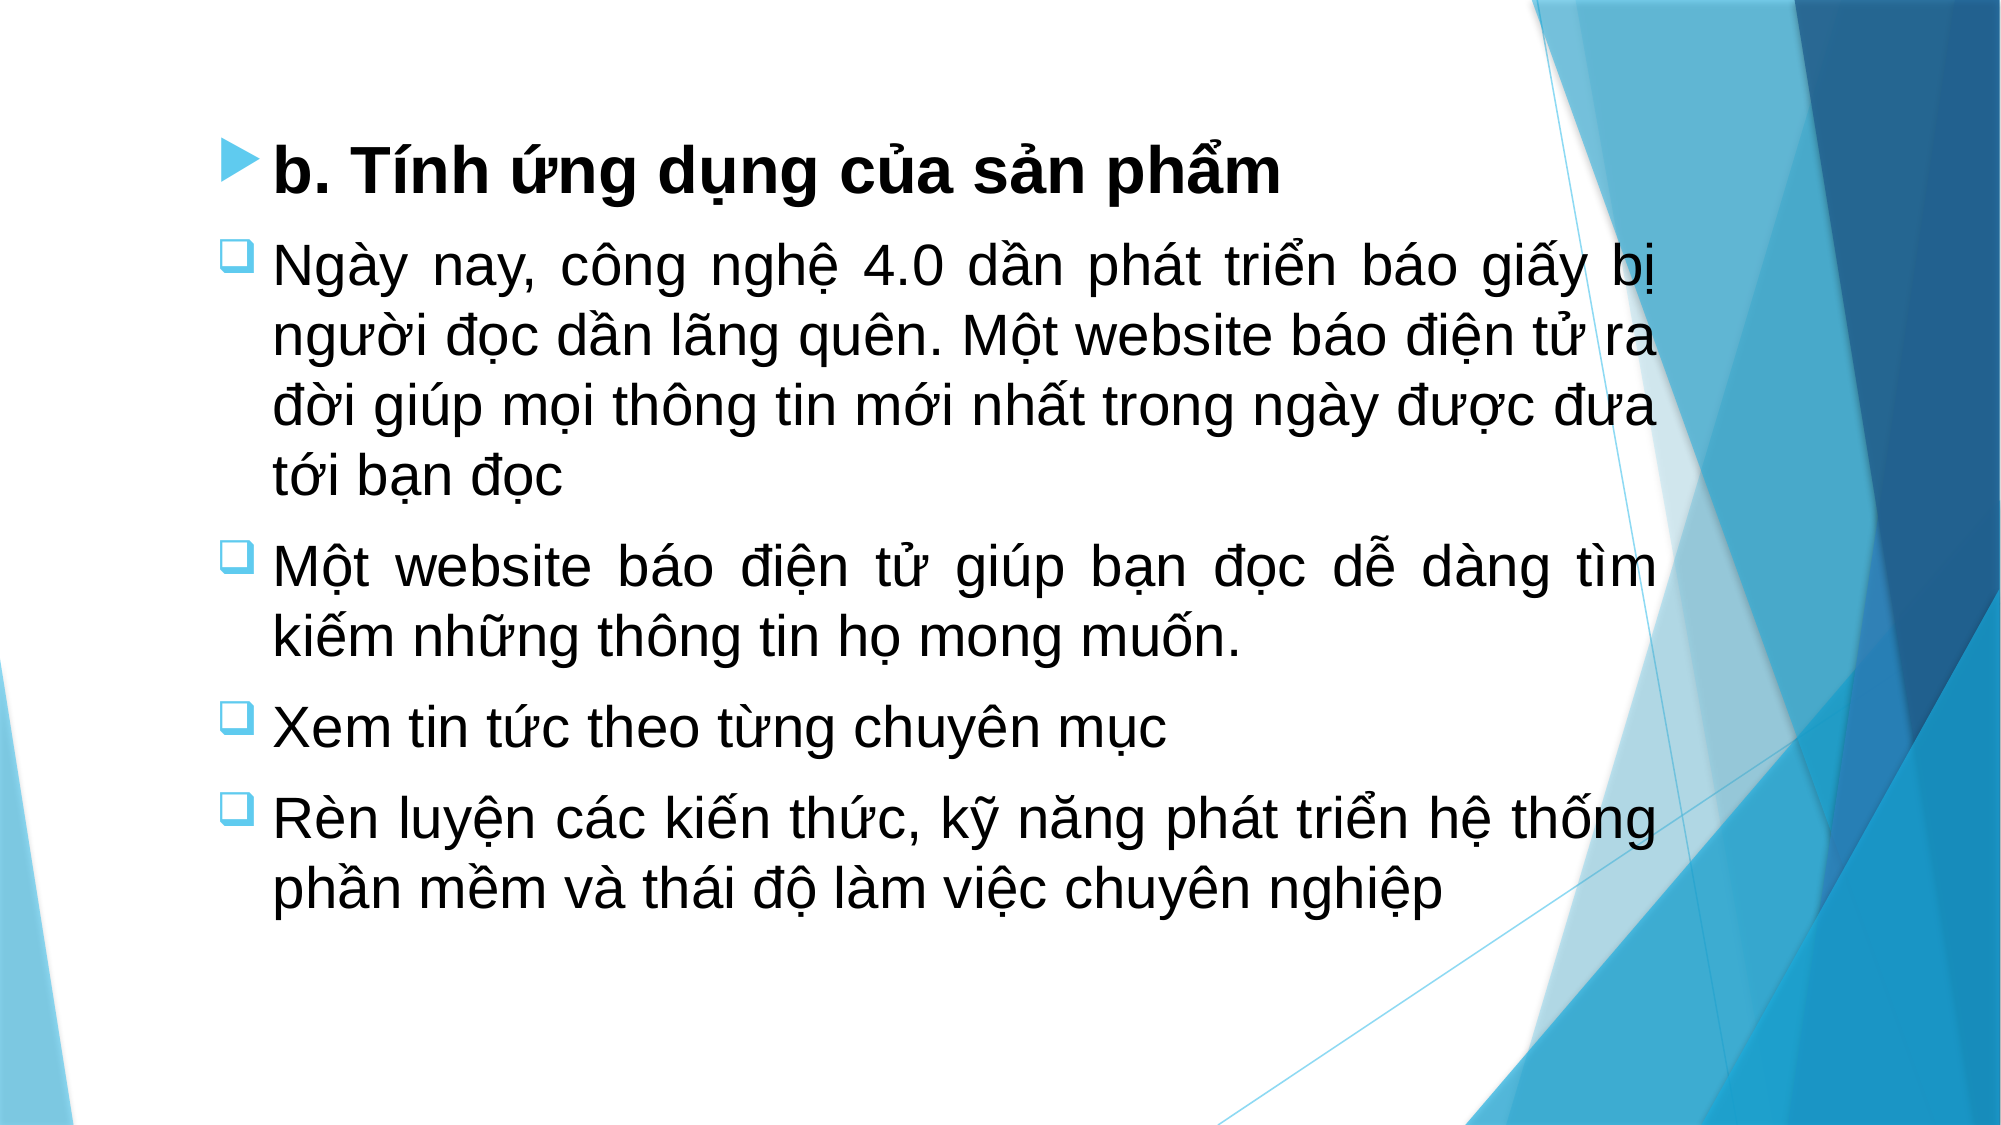

b. Tính ứng dụng của sản phẩm
Ngày nay, công nghệ 4.0 dần phát triển báo giấy bị người đọc dần lãng quên. Một website báo điện tử ra đời giúp mọi thông tin mới nhất trong ngày được đưa tới bạn đọc
Một website báo điện tử giúp bạn đọc dễ dàng tìm kiếm những thông tin họ mong muốn.
Xem tin tức theo từng chuyên mục
Rèn luyện các kiến thức, kỹ năng phát triển hệ thống phần mềm và thái độ làm việc chuyên nghiệp